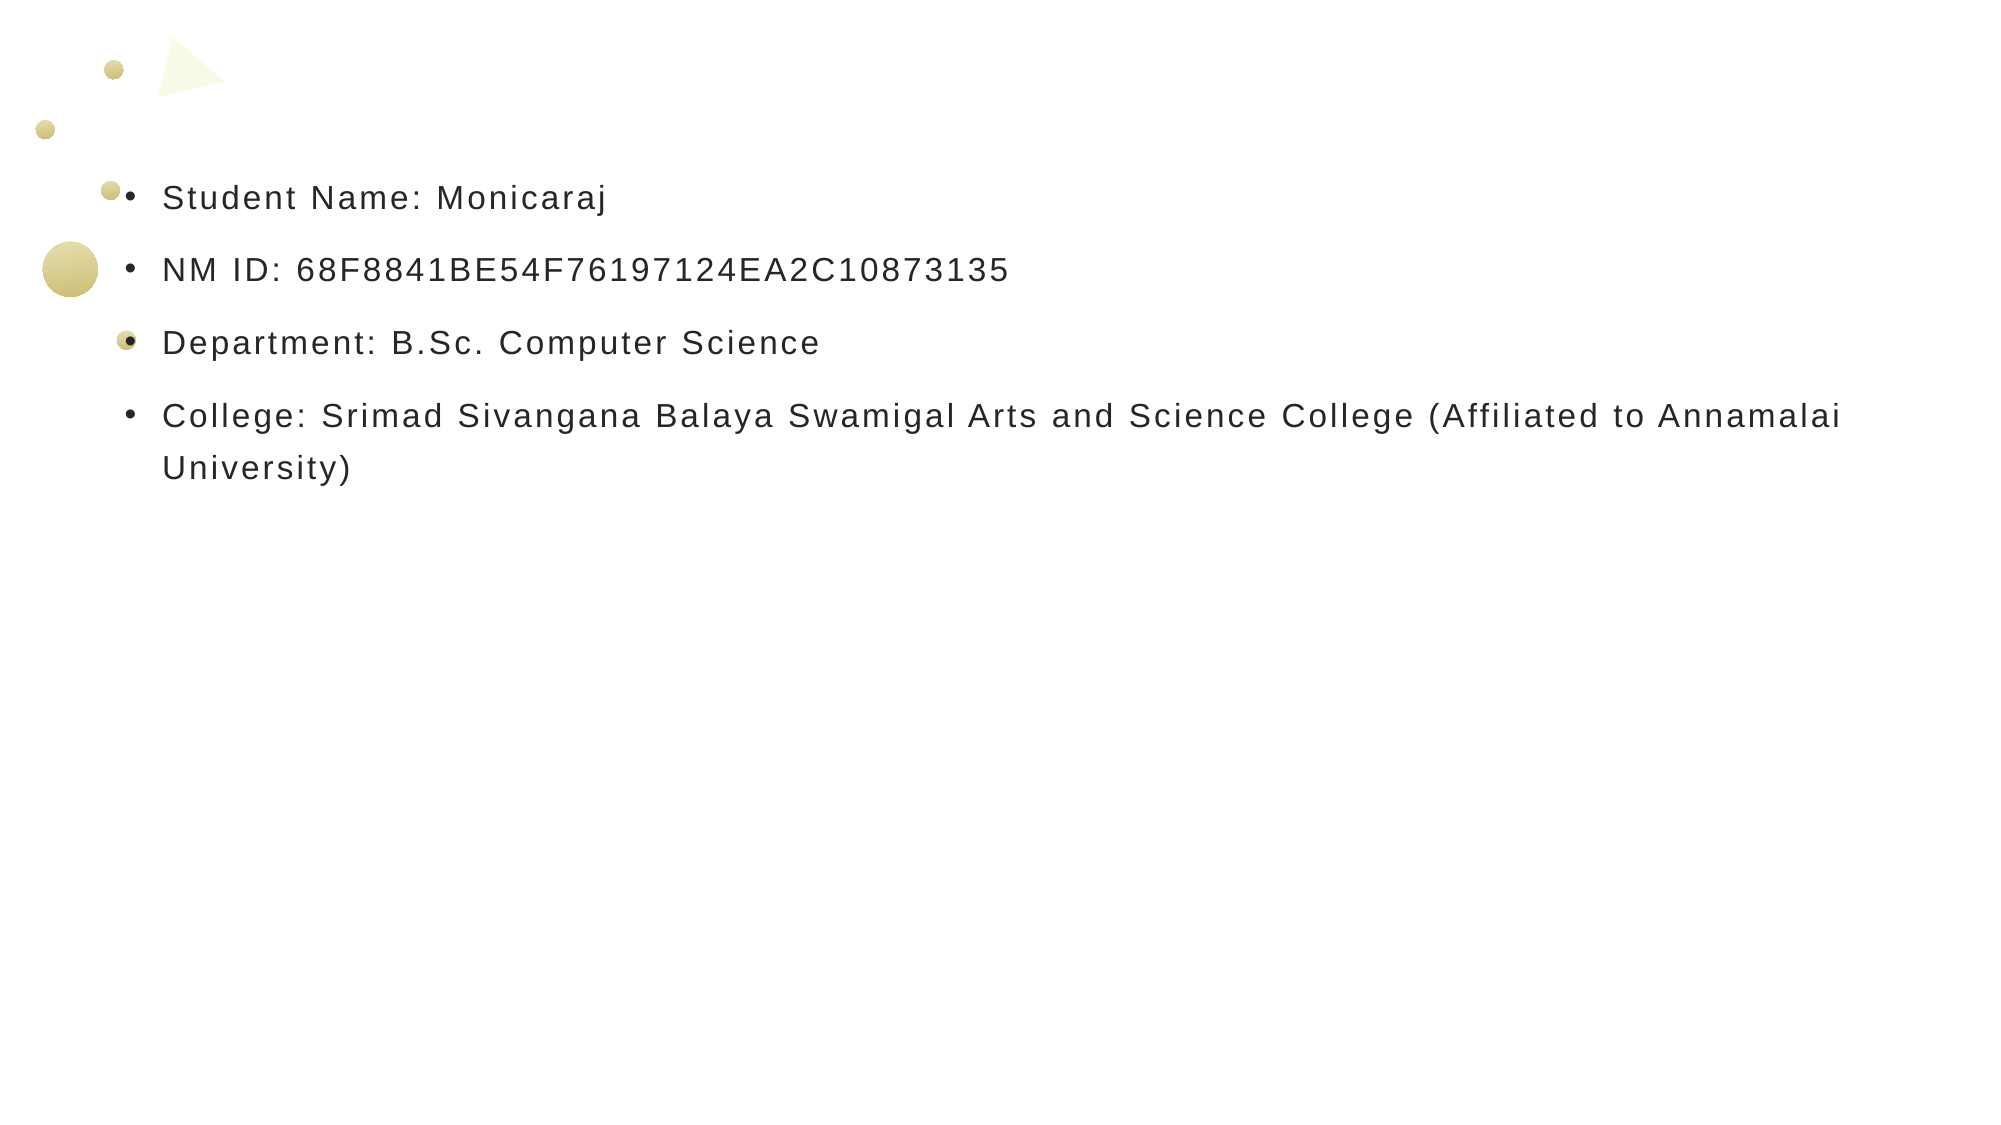

#
Student Name: Monicaraj
NM ID: 68F8841BE54F76197124EA2C10873135
Department: B.Sc. Computer Science
College: Srimad Sivangana Balaya Swamigal Arts and Science College (Affiliated to Annamalai University)